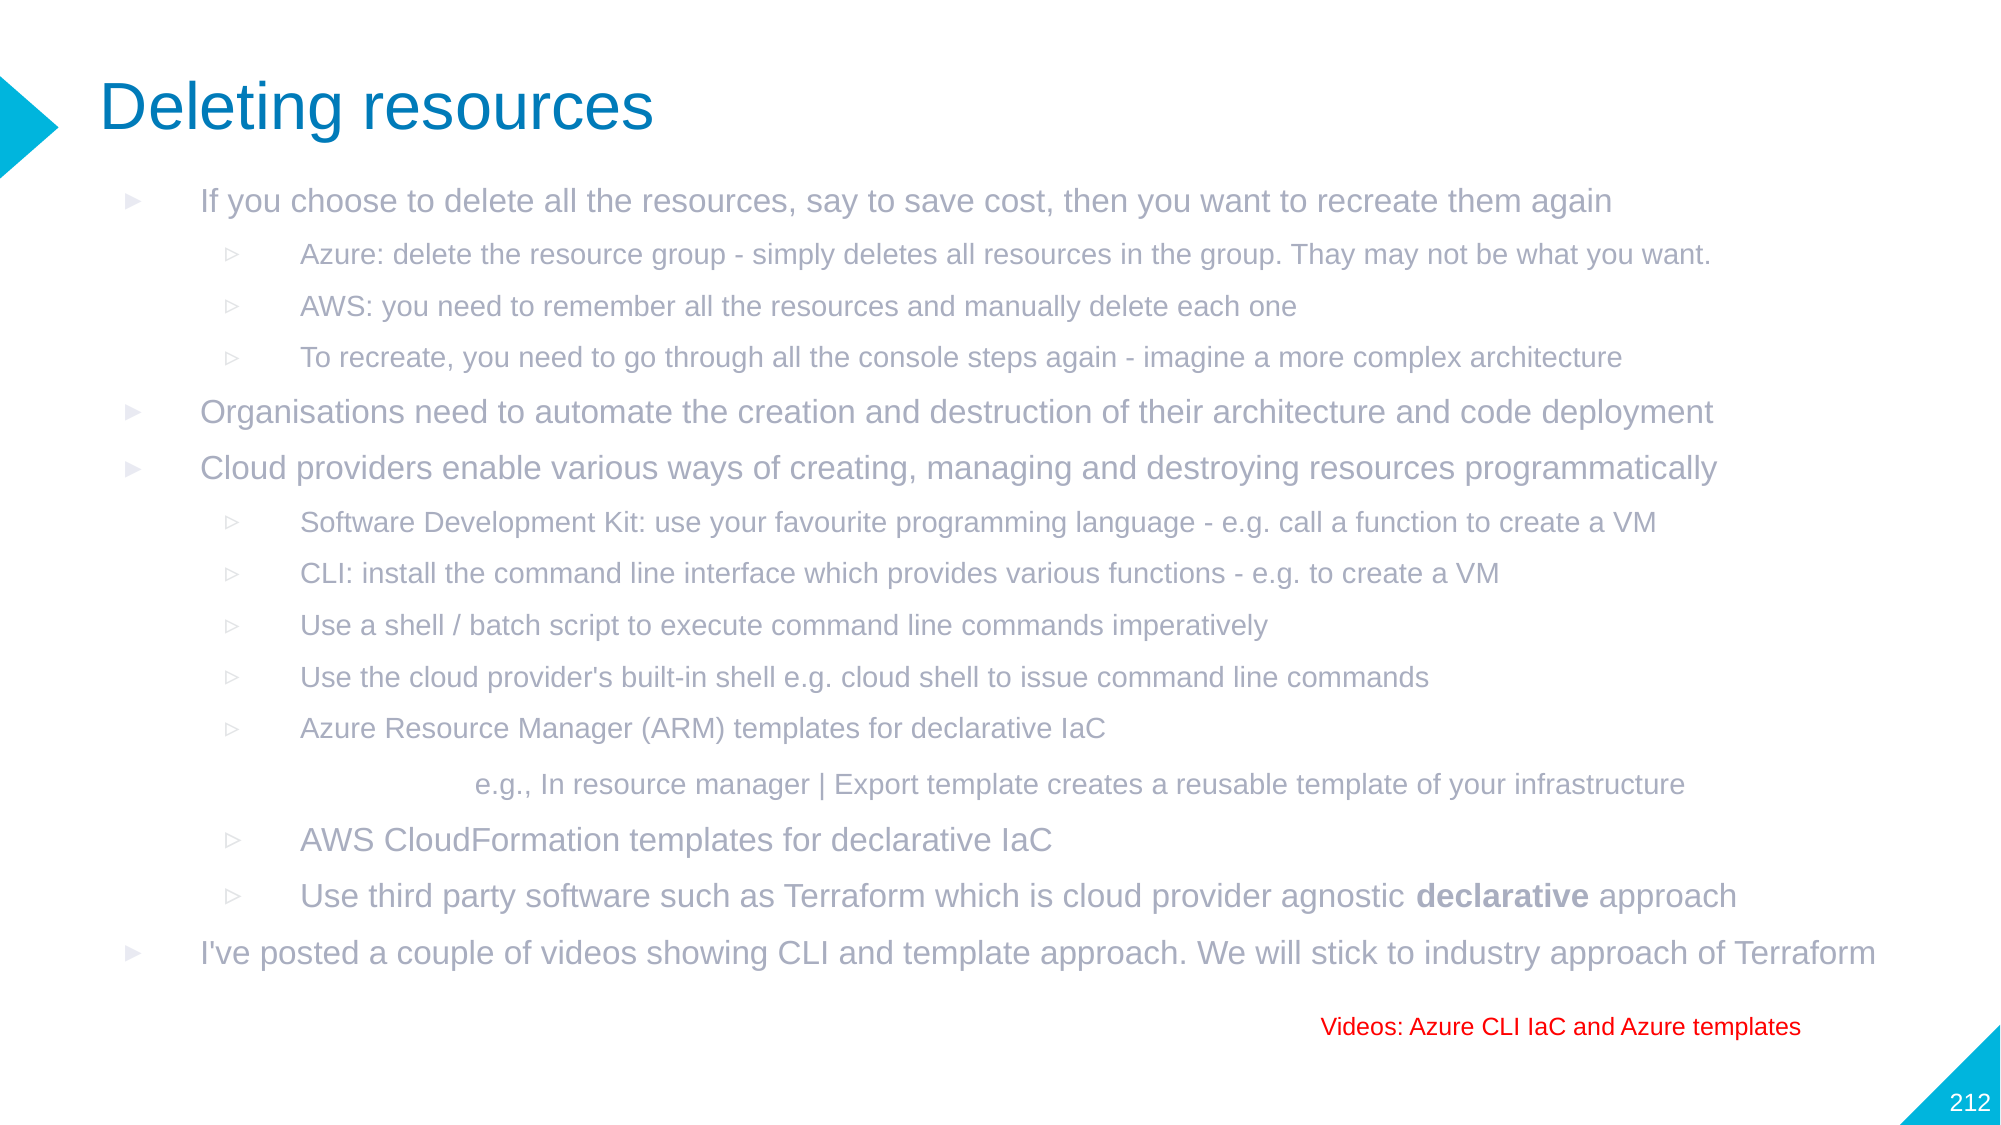

# Deleting resources
If you choose to delete all the resources, say to save cost, then you want to recreate them again
Azure: delete the resource group - simply deletes all resources in the group. Thay may not be what you want.
AWS: you need to remember all the resources and manually delete each one
To recreate, you need to go through all the console steps again - imagine a more complex architecture
Organisations need to automate the creation and destruction of their architecture and code deployment
Cloud providers enable various ways of creating, managing and destroying resources programmatically
Software Development Kit: use your favourite programming language - e.g. call a function to create a VM
CLI: install the command line interface which provides various functions - e.g. to create a VM
Use a shell / batch script to execute command line commands imperatively
Use the cloud provider's built-in shell e.g. cloud shell to issue command line commands
Azure Resource Manager (ARM) templates for declarative IaC
	e.g., In resource manager | Export template creates a reusable template of your infrastructure
AWS CloudFormation templates for declarative IaC
Use third party software such as Terraform which is cloud provider agnostic declarative approach
I've posted a couple of videos showing CLI and template approach. We will stick to industry approach of Terraform

Videos: Azure CLI IaC and Azure templates
212